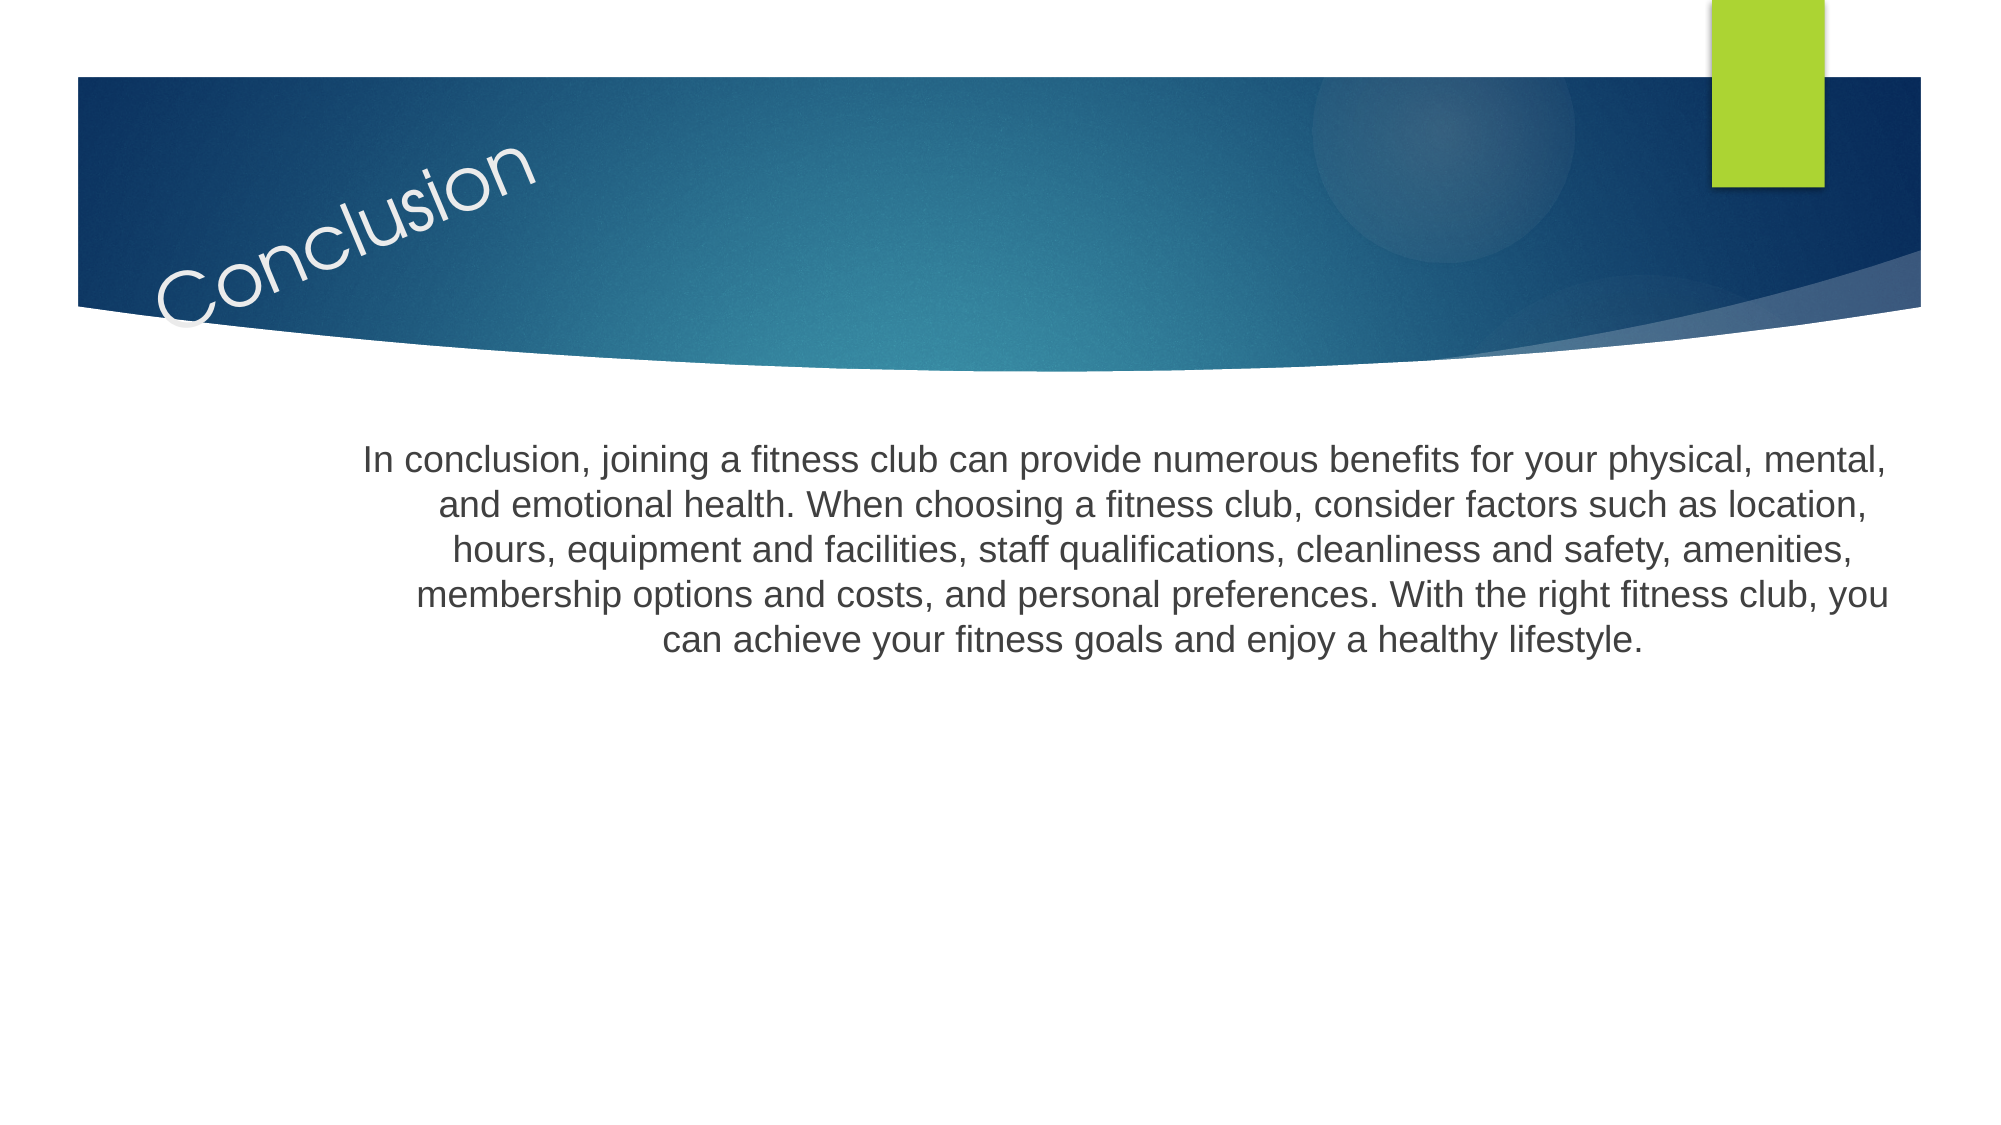

# Conclusion
In conclusion, joining a fitness club can provide numerous benefits for your physical, mental, and emotional health. When choosing a fitness club, consider factors such as location, hours, equipment and facilities, staff qualifications, cleanliness and safety, amenities, membership options and costs, and personal preferences. With the right fitness club, you can achieve your fitness goals and enjoy a healthy lifestyle.